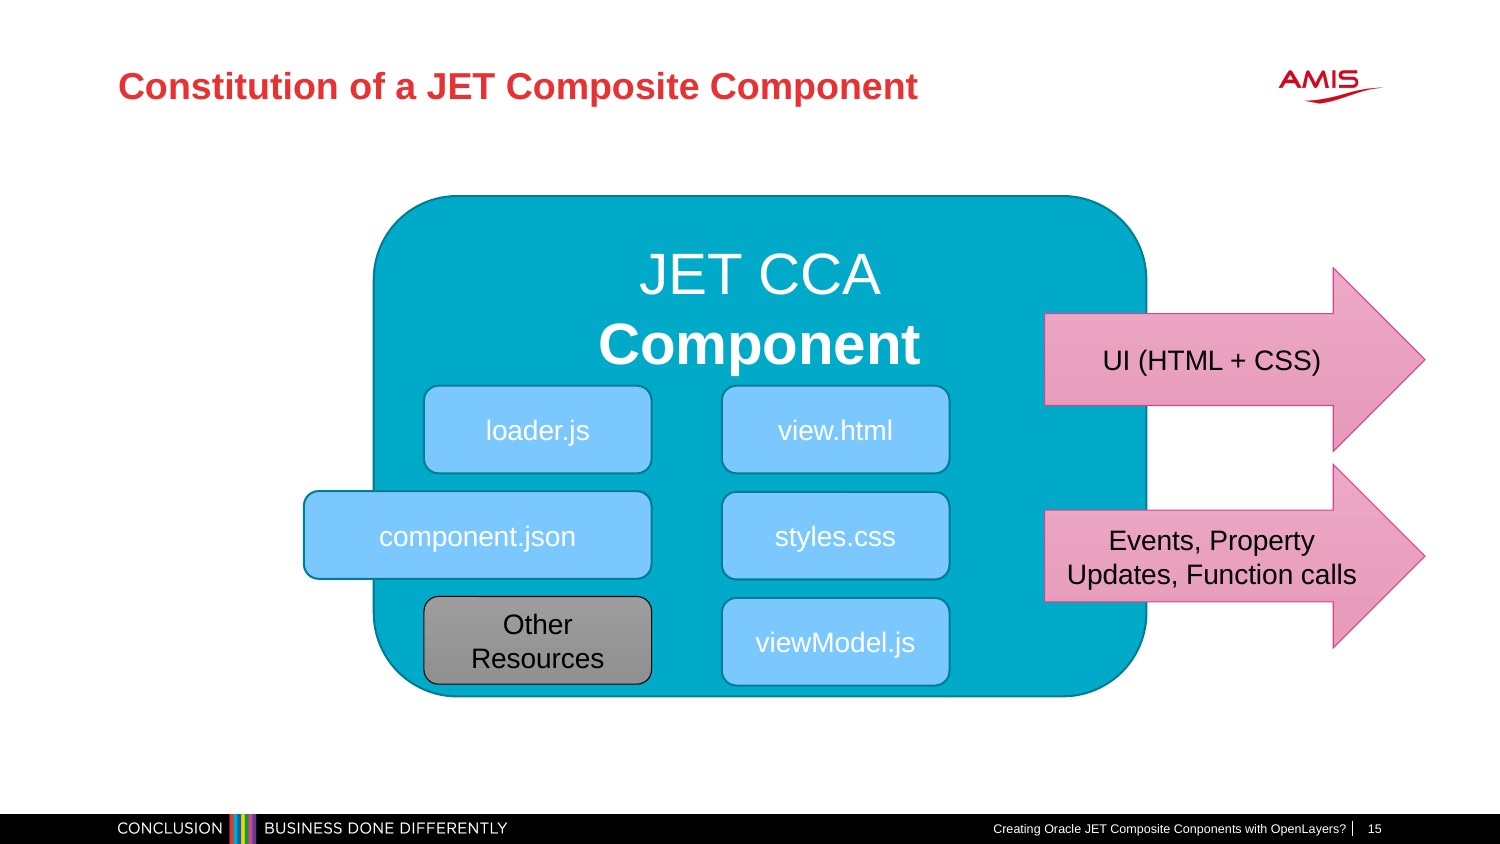

# Constitution of a JET Composite Component
JET CCA
Component

UI (HTML + CSS)
loader.js
view.html
Events, Property Updates, Function calls
component.json
styles.css
Other Resources
viewModel.js
Creating Oracle JET Composite Conponents with OpenLayers?
15